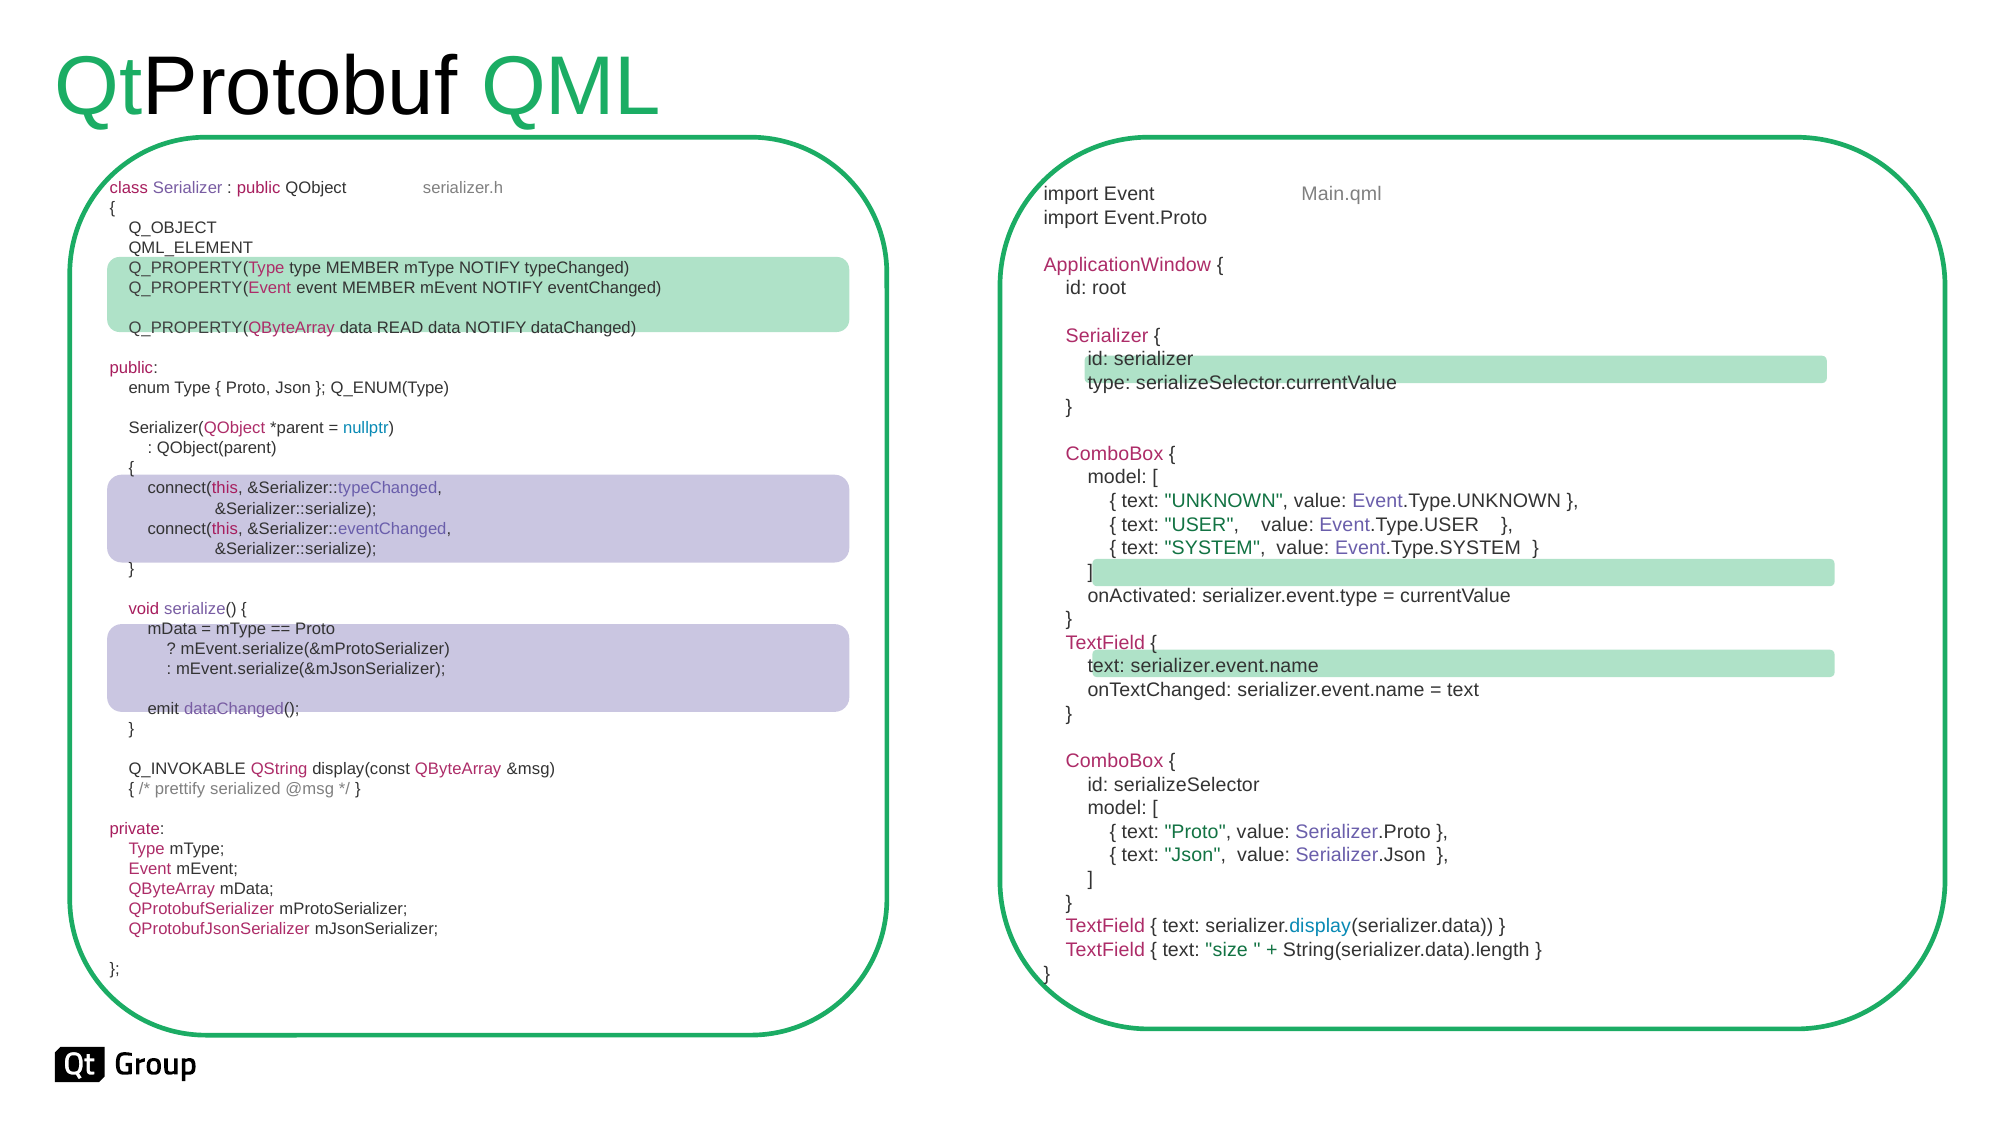

# QtProtobuf QML

class Serializer : public QObject                serializer.h
{
    Q_OBJECT
    QML_ELEMENT
    Q_PROPERTY(Type type MEMBER mType NOTIFY typeChanged)
    Q_PROPERTY(Event event MEMBER mEvent NOTIFY eventChanged)
    Q_PROPERTY(QByteArray data READ data NOTIFY dataChanged)

public:
    enum Type { Proto, Json }; Q_ENUM(Type)

    Serializer(QObject *parent = nullptr)
        : QObject(parent)
    {
        connect(this, &Serializer::typeChanged,
	 &Serializer::serialize);
        connect(this, &Serializer::eventChanged,
	 &Serializer::serialize);
    }

    void serialize() {
        mData = mType == Proto
            ? mEvent.serialize(&mProtoSerializer)
            : mEvent.serialize(&mJsonSerializer);
        emit dataChanged();
    }

    Q_INVOKABLE QString display(const QByteArray &msg)
    { /* prettify serialized @msg */ }

private:
    Type mType;
    Event mEvent;
    QByteArray mData;
    QProtobufSerializer mProtoSerializer;
    QProtobufJsonSerializer mJsonSerializer;
};
import Event            			Main.qml
import Event.Proto

ApplicationWindow {
    id: root

    Serializer {
        id: serializer
        type: serializeSelector.currentValue
    }

    ComboBox {
        model: [
            { text: "UNKNOWN", value: Event.Type.UNKNOWN },
            { text: "USER",    value: Event.Type.USER    },
            { text: "SYSTEM",  value: Event.Type.SYSTEM  }
        ]
        onActivated: serializer.event.type = currentValue
    }
    TextField {
        text: serializer.event.name
        onTextChanged: serializer.event.name = text
    }

    ComboBox {
        id: serializeSelector
        model: [
            { text: "Proto", value: Serializer.Proto },
            { text: "Json",  value: Serializer.Json  },
        ]
    }
    TextField { text: serializer.display(serializer.data)) }
    TextField { text: "size " + String(serializer.data).length }
}

13